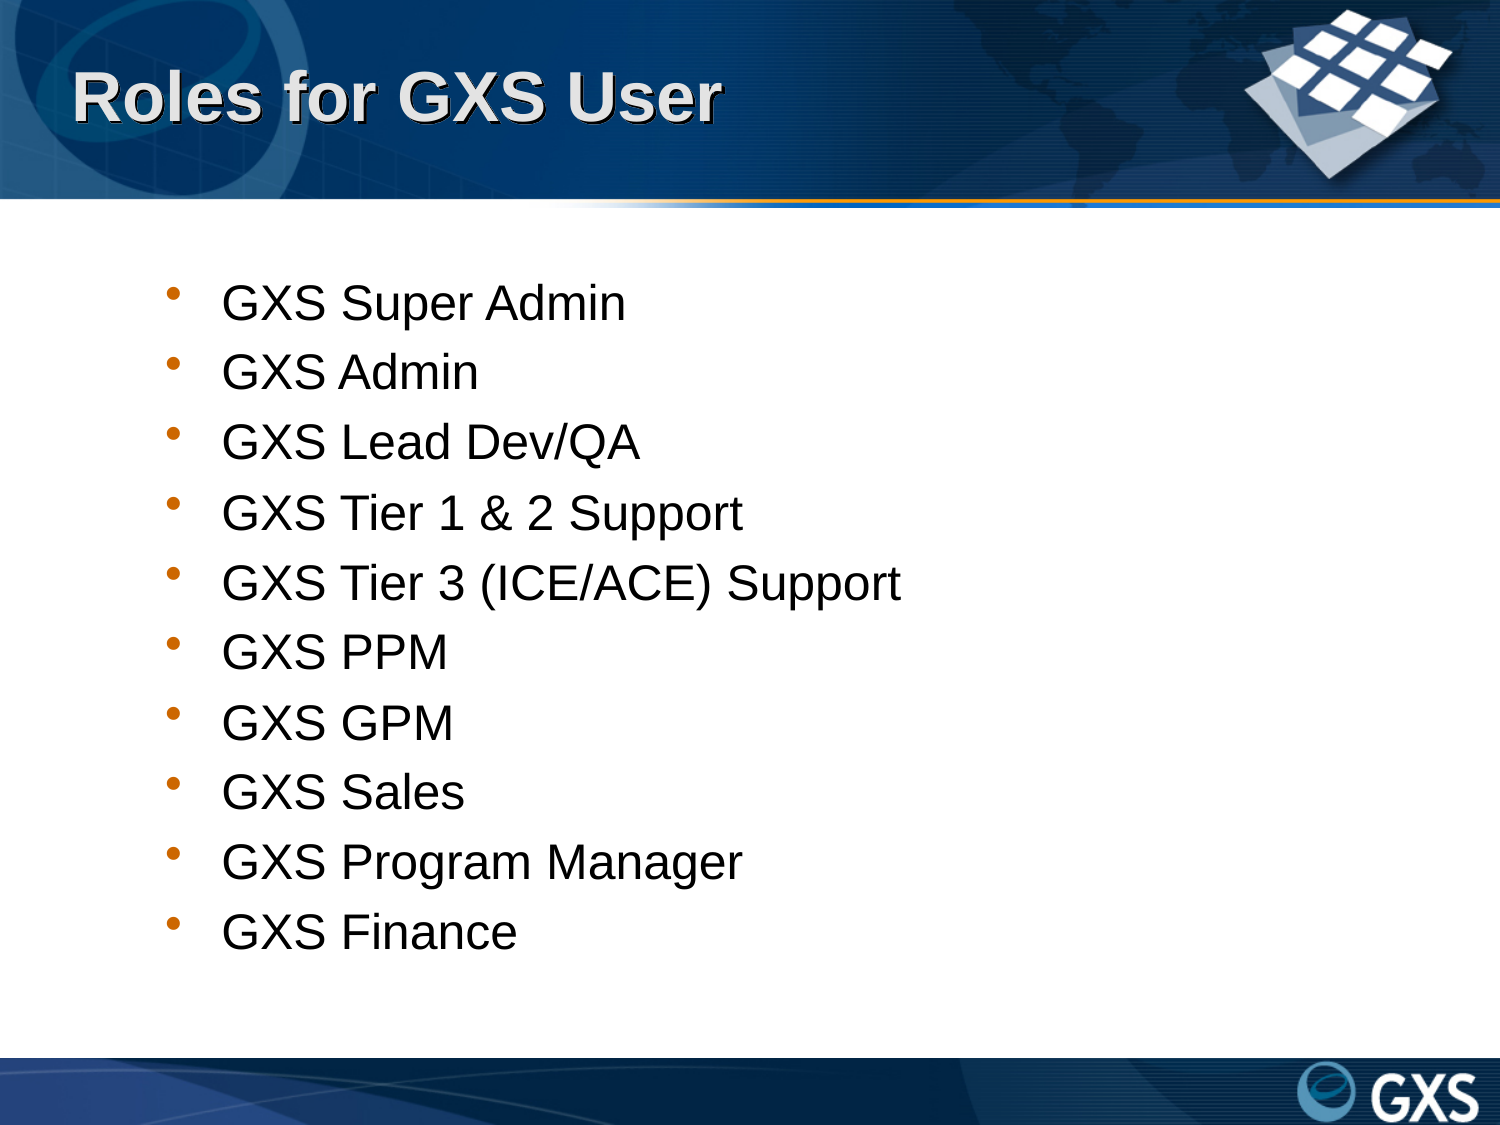

# Roles for GXS User
GXS Super Admin
GXS Admin
GXS Lead Dev/QA
GXS Tier 1 & 2 Support
GXS Tier 3 (ICE/ACE) Support
GXS PPM
GXS GPM
GXS Sales
GXS Program Manager
GXS Finance